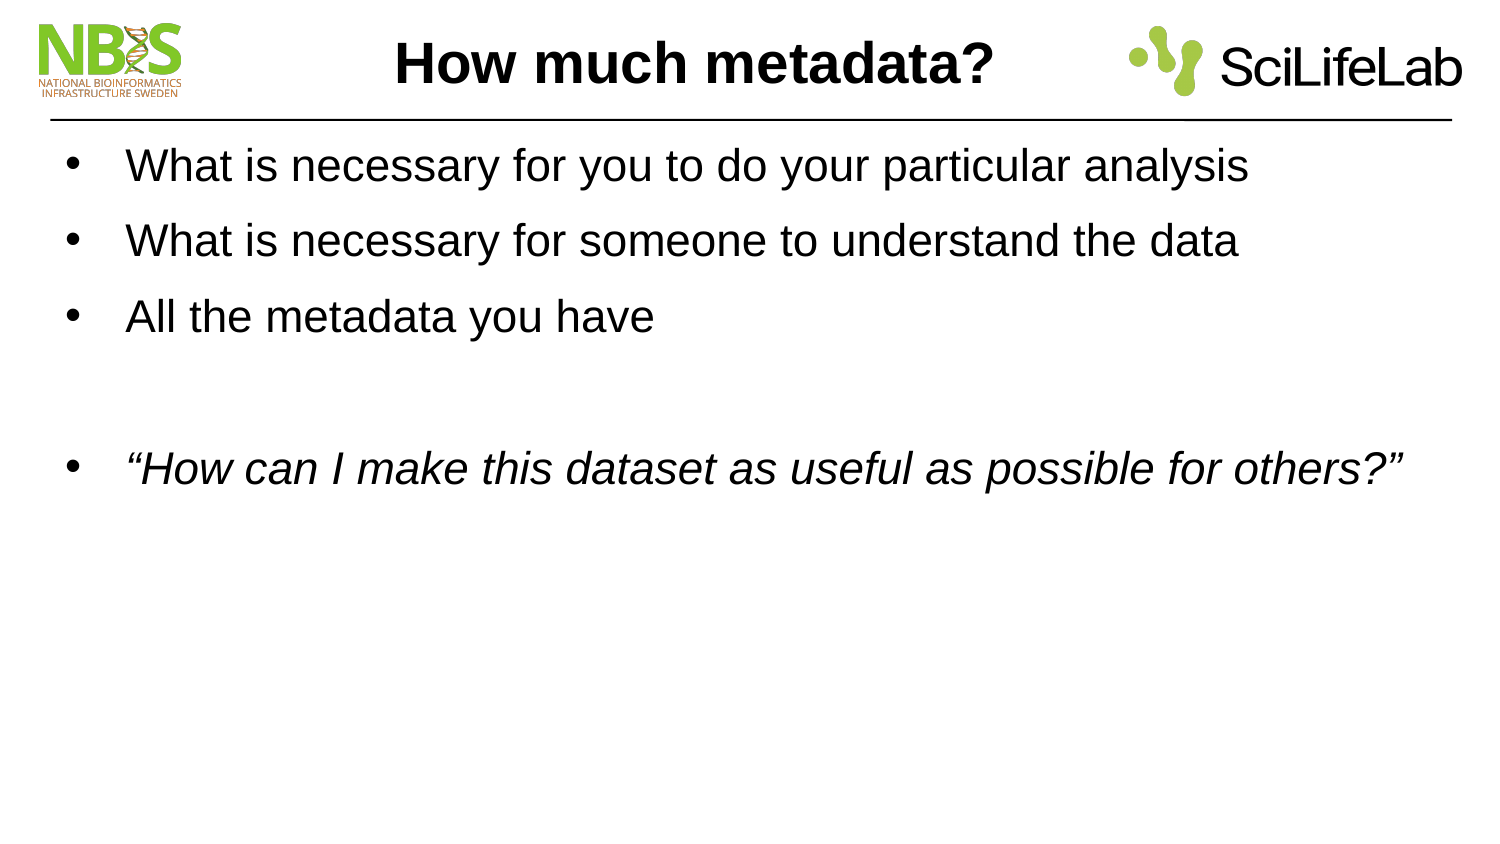

# How much metadata?
What is necessary for you to do your particular analysis
What is necessary for someone to understand the data
All the metadata you have

“How can I make this dataset as useful as possible for others?”